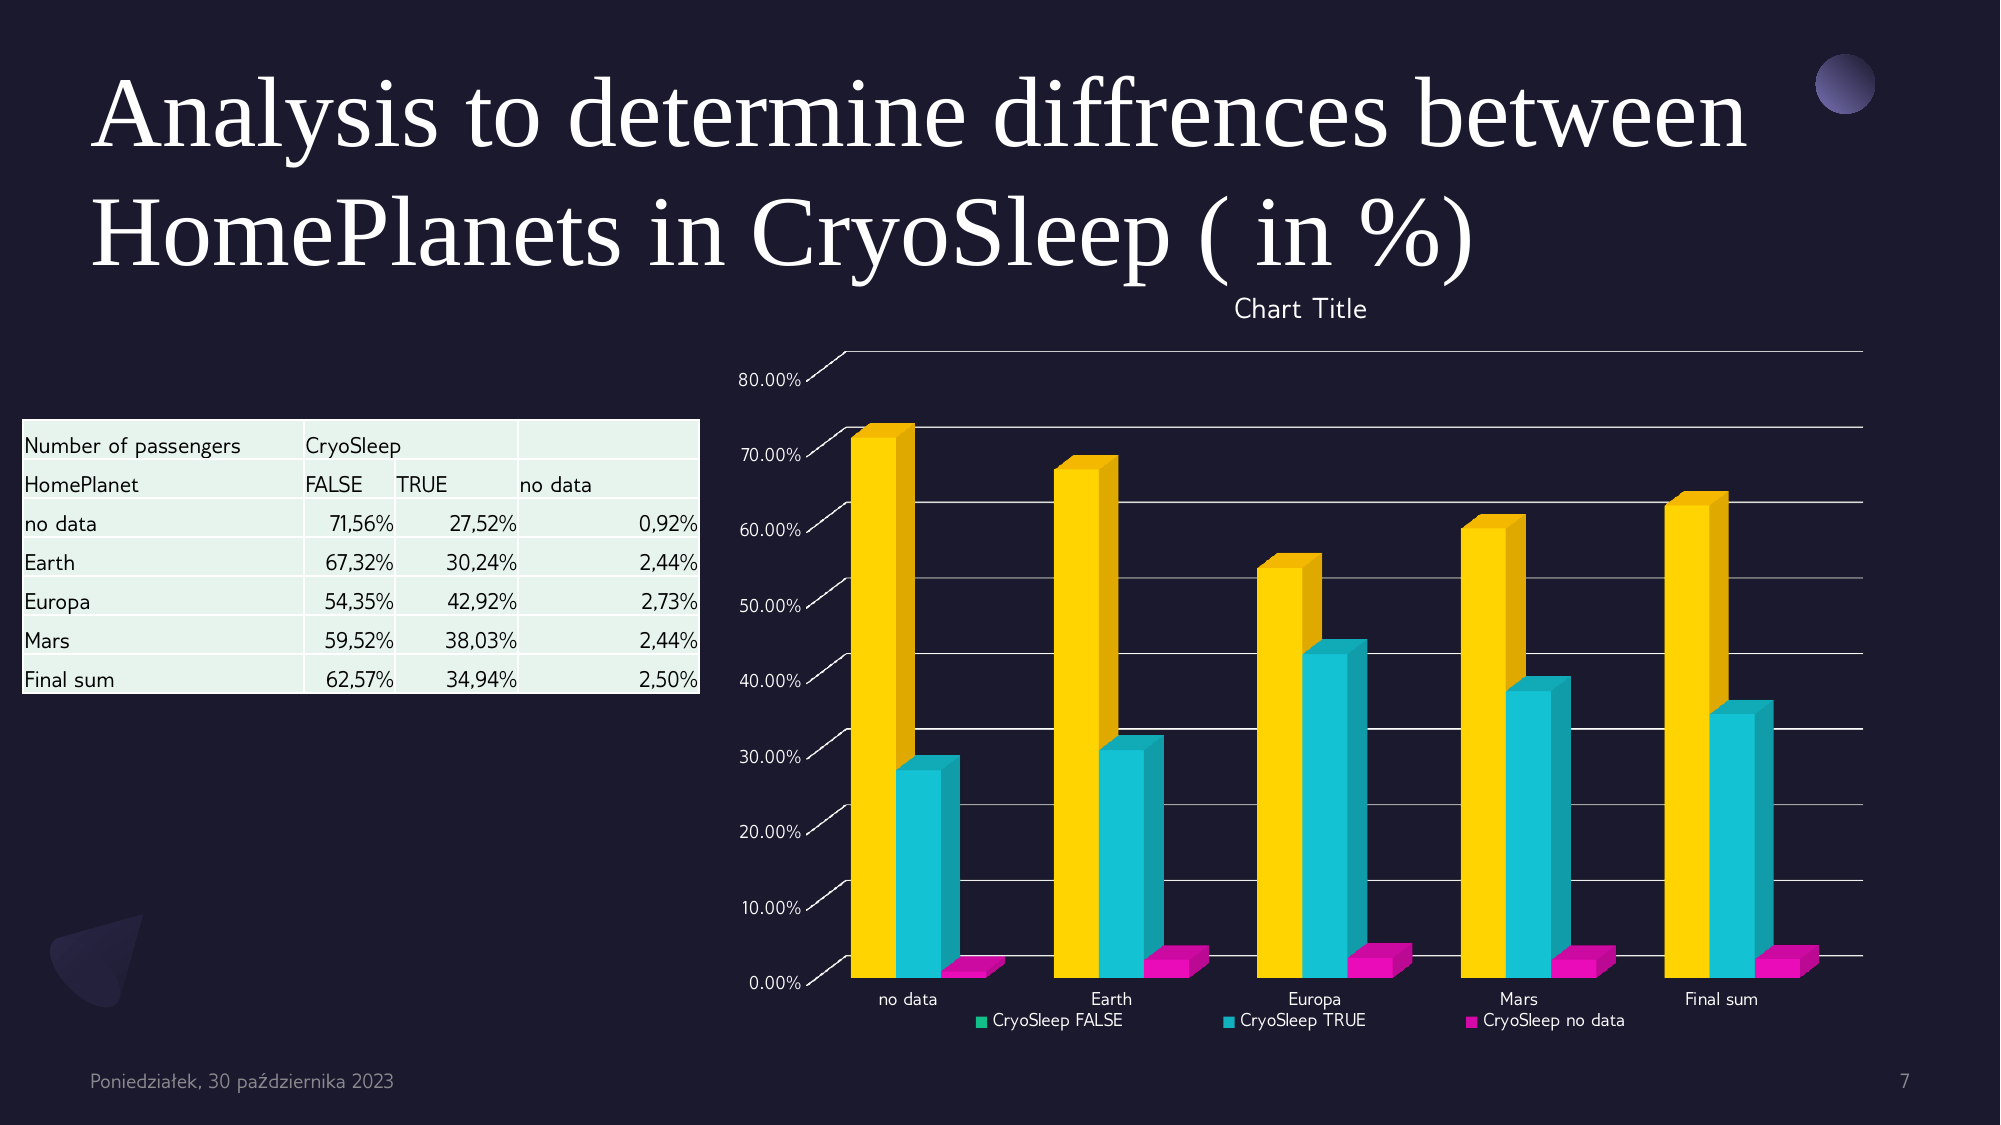

# Analysis to determine diffrences between HomePlanets in CryoSleep ( in %)

[unsupported chart]

| Number of passengers | CryoSleep |  |  |
| --- | --- | --- | --- |
| HomePlanet | FALSE | TRUE | no data |
| no data | 71,56% | 27,52% | 0,92% |
| Earth | 67,32% | 30,24% | 2,44% |
| Europa | 54,35% | 42,92% | 2,73% |
| Mars | 59,52% | 38,03% | 2,44% |
| Final sum | 62,57% | 34,94% | 2,50% |
Poniedziałek, 30 października 2023
7